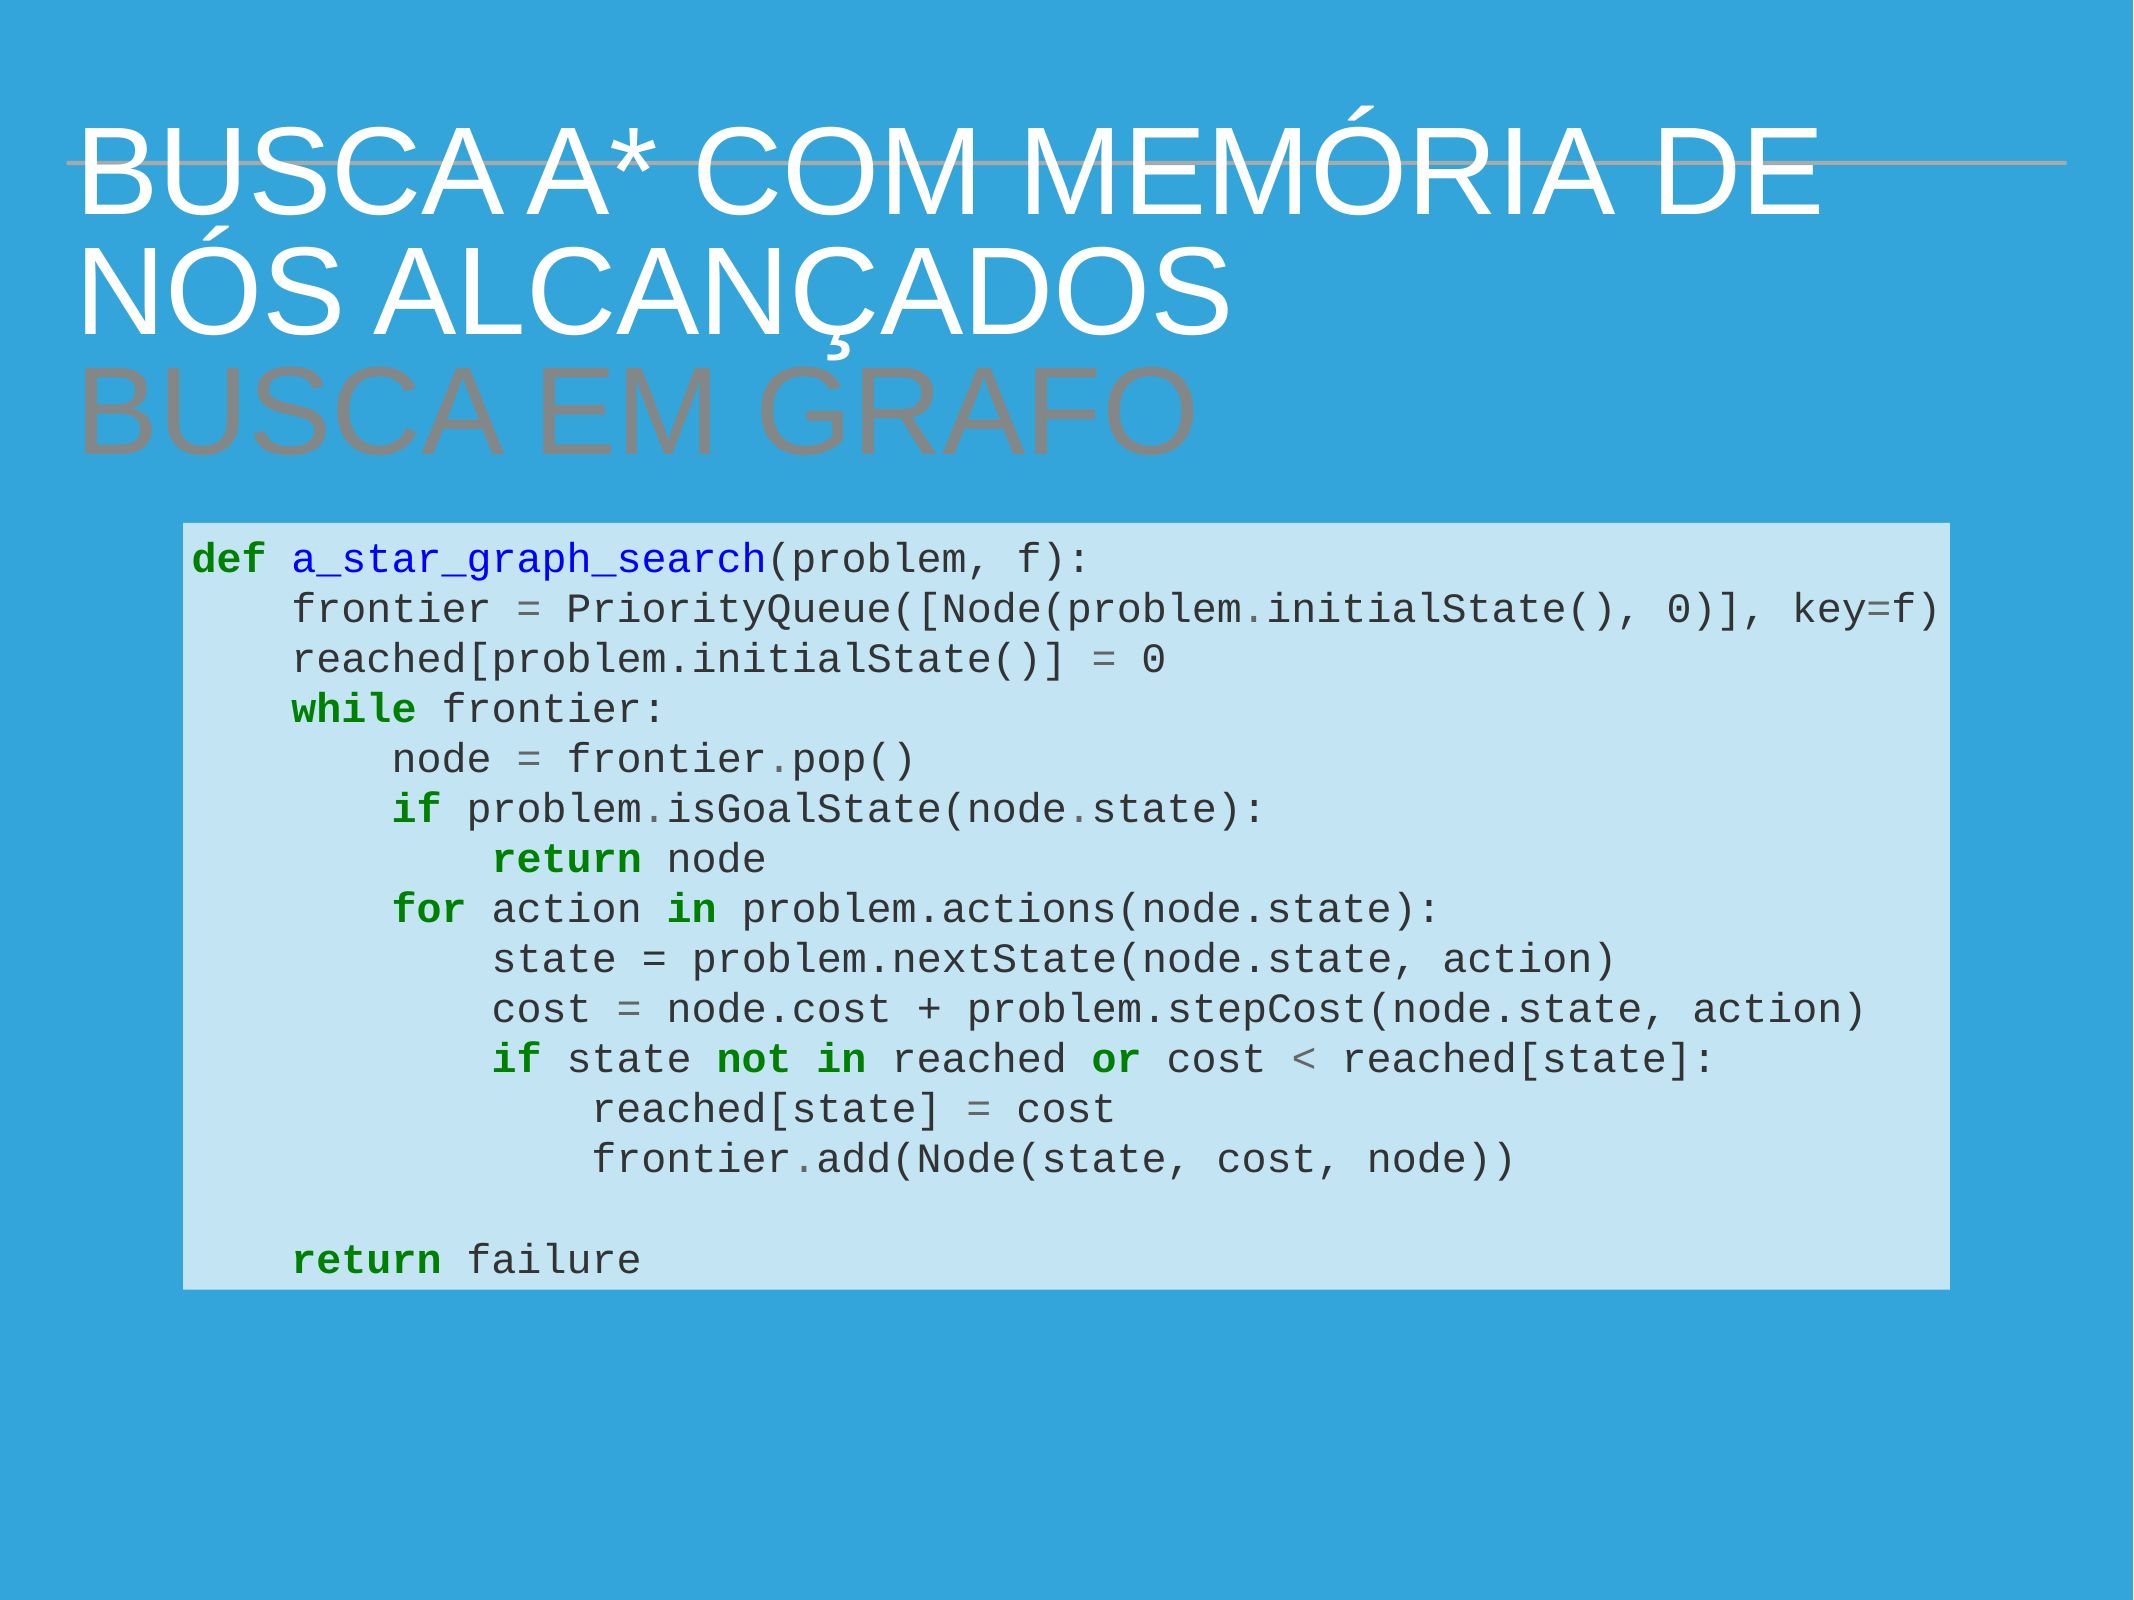

busca A* com memória de nós alcançados
busca em grafo
def a_star_graph_search(problem, f):
    frontier = PriorityQueue([Node(problem.initialState(), 0)], key=f)
    reached[problem.initialState()] = 0
    while frontier:
        node = frontier.pop()
        if problem.isGoalState(node.state):
            return node
        for action in problem.actions(node.state):
            state = problem.nextState(node.state, action)
            cost = node.cost + problem.stepCost(node.state, action)
            if state not in reached or cost < reached[state]:
                reached[state] = cost
                frontier.add(Node(state, cost, node))

    return failure